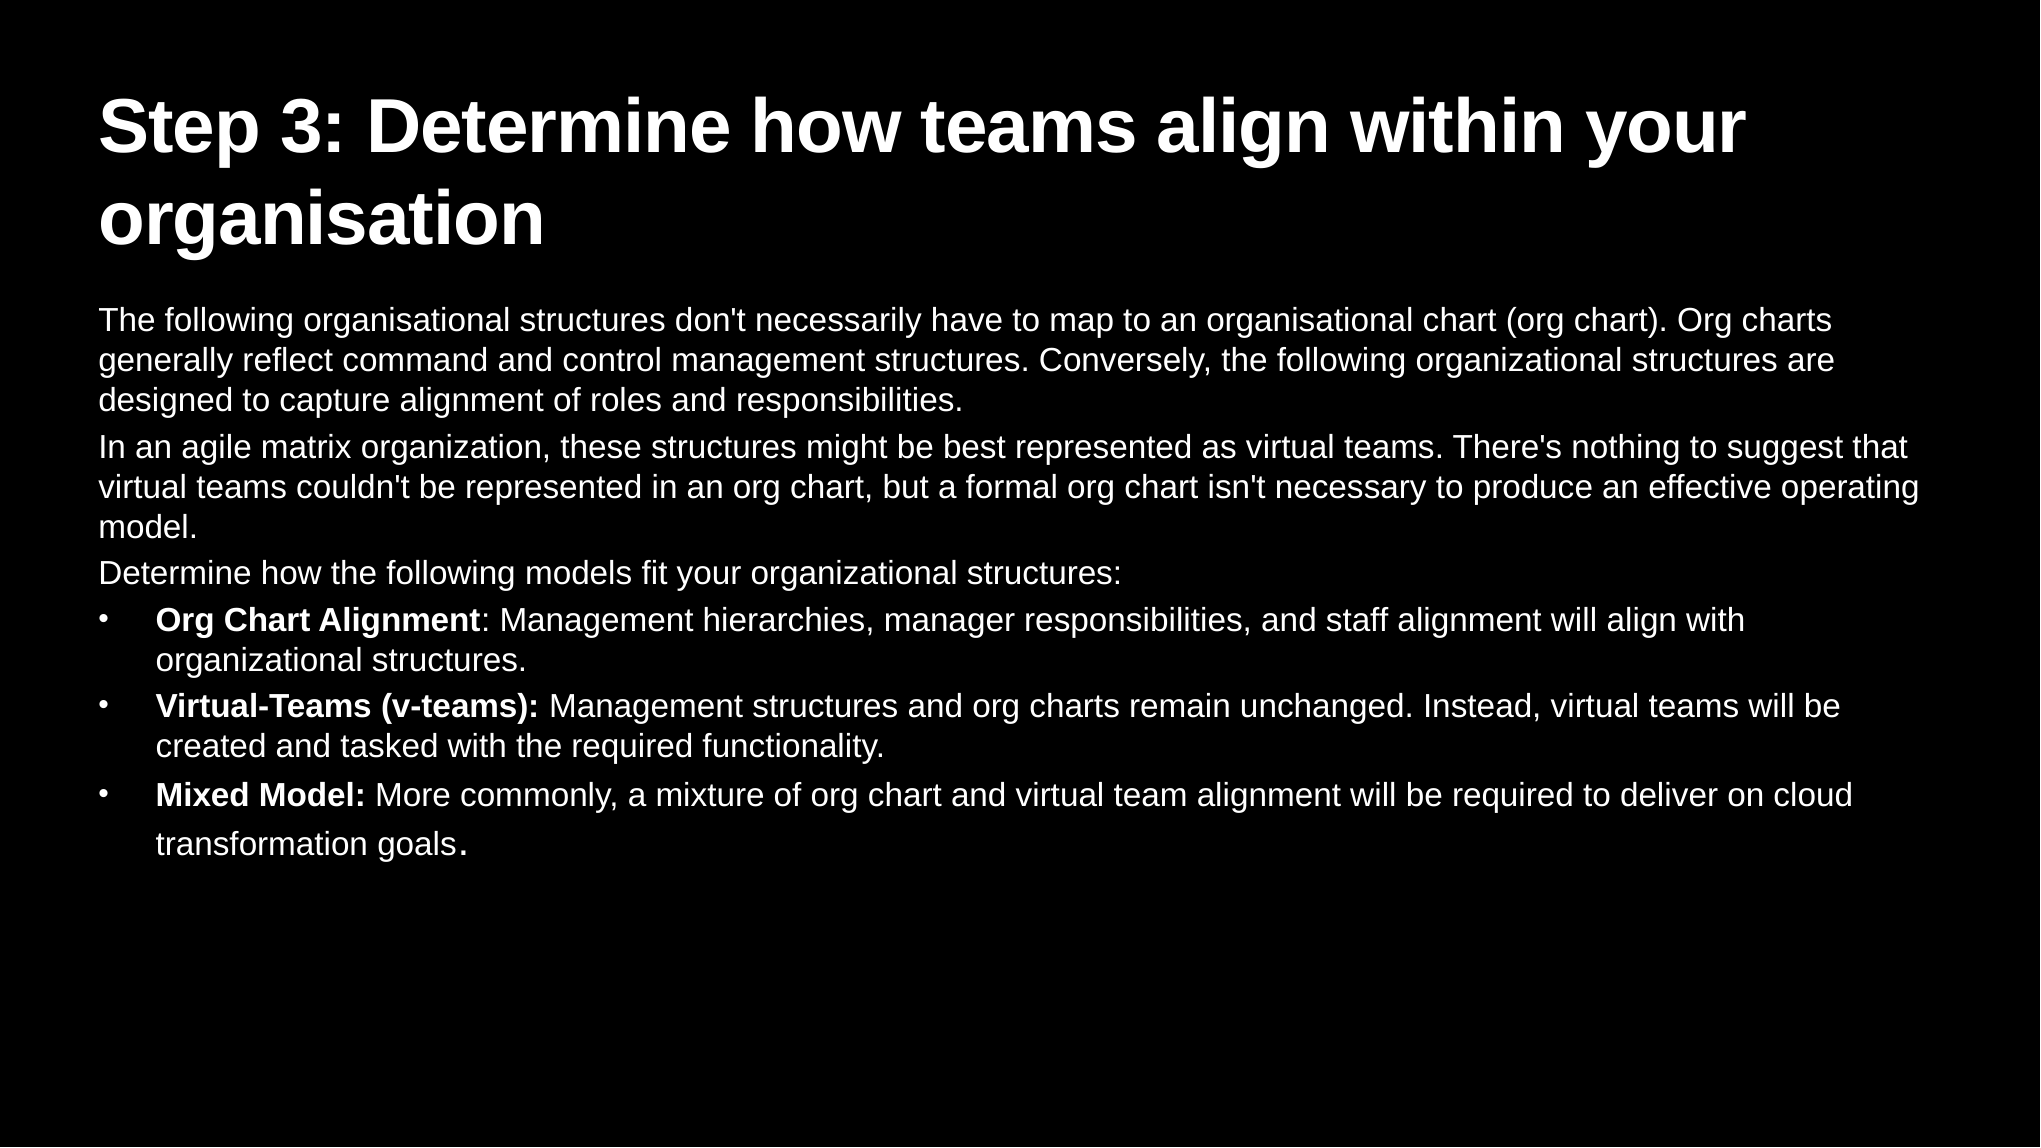

# Step 3: Determine how teams align within your organisation
The following organisational structures don't necessarily have to map to an organisational chart (org chart). Org charts generally reflect command and control management structures. Conversely, the following organizational structures are designed to capture alignment of roles and responsibilities.
In an agile matrix organization, these structures might be best represented as virtual teams. There's nothing to suggest that virtual teams couldn't be represented in an org chart, but a formal org chart isn't necessary to produce an effective operating model.
Determine how the following models fit your organizational structures:
Org Chart Alignment: Management hierarchies, manager responsibilities, and staff alignment will align with organizational structures.
Virtual-Teams (v-teams): Management structures and org charts remain unchanged. Instead, virtual teams will be created and tasked with the required functionality.
Mixed Model: More commonly, a mixture of org chart and virtual team alignment will be required to deliver on cloud transformation goals.